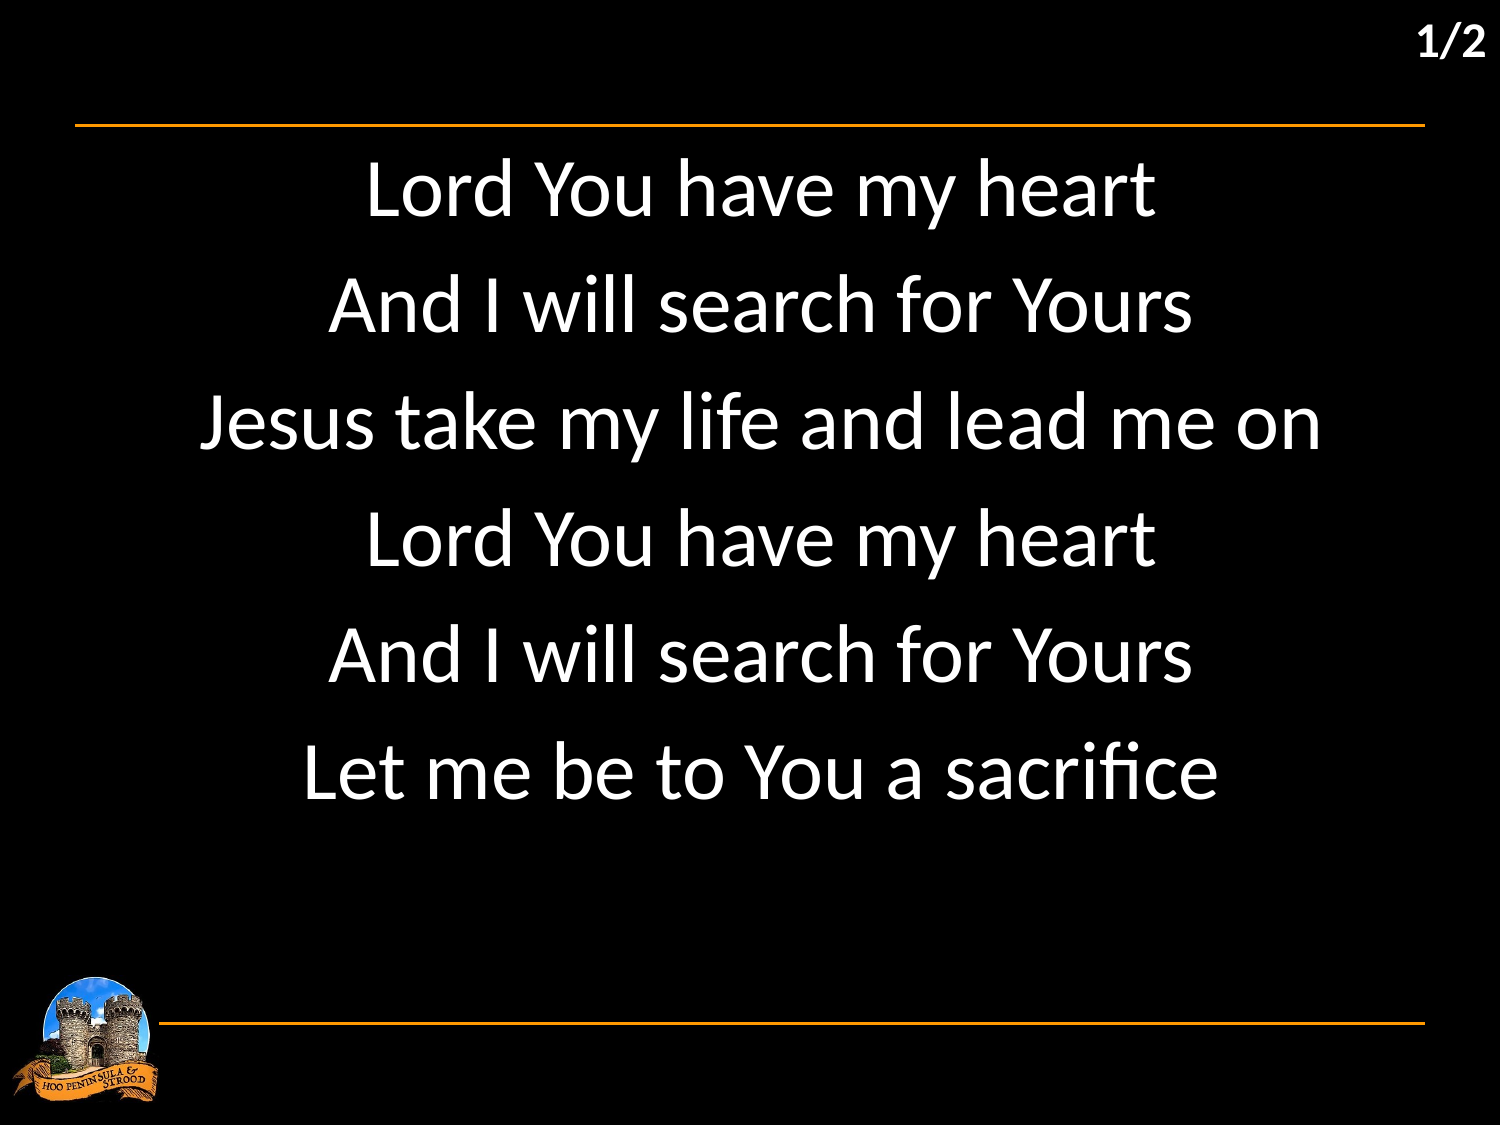

1/2
Lord You have my heart
And I will search for Yours
Jesus take my life and lead me on
Lord You have my heart
And I will search for Yours
Let me be to You a sacrifice